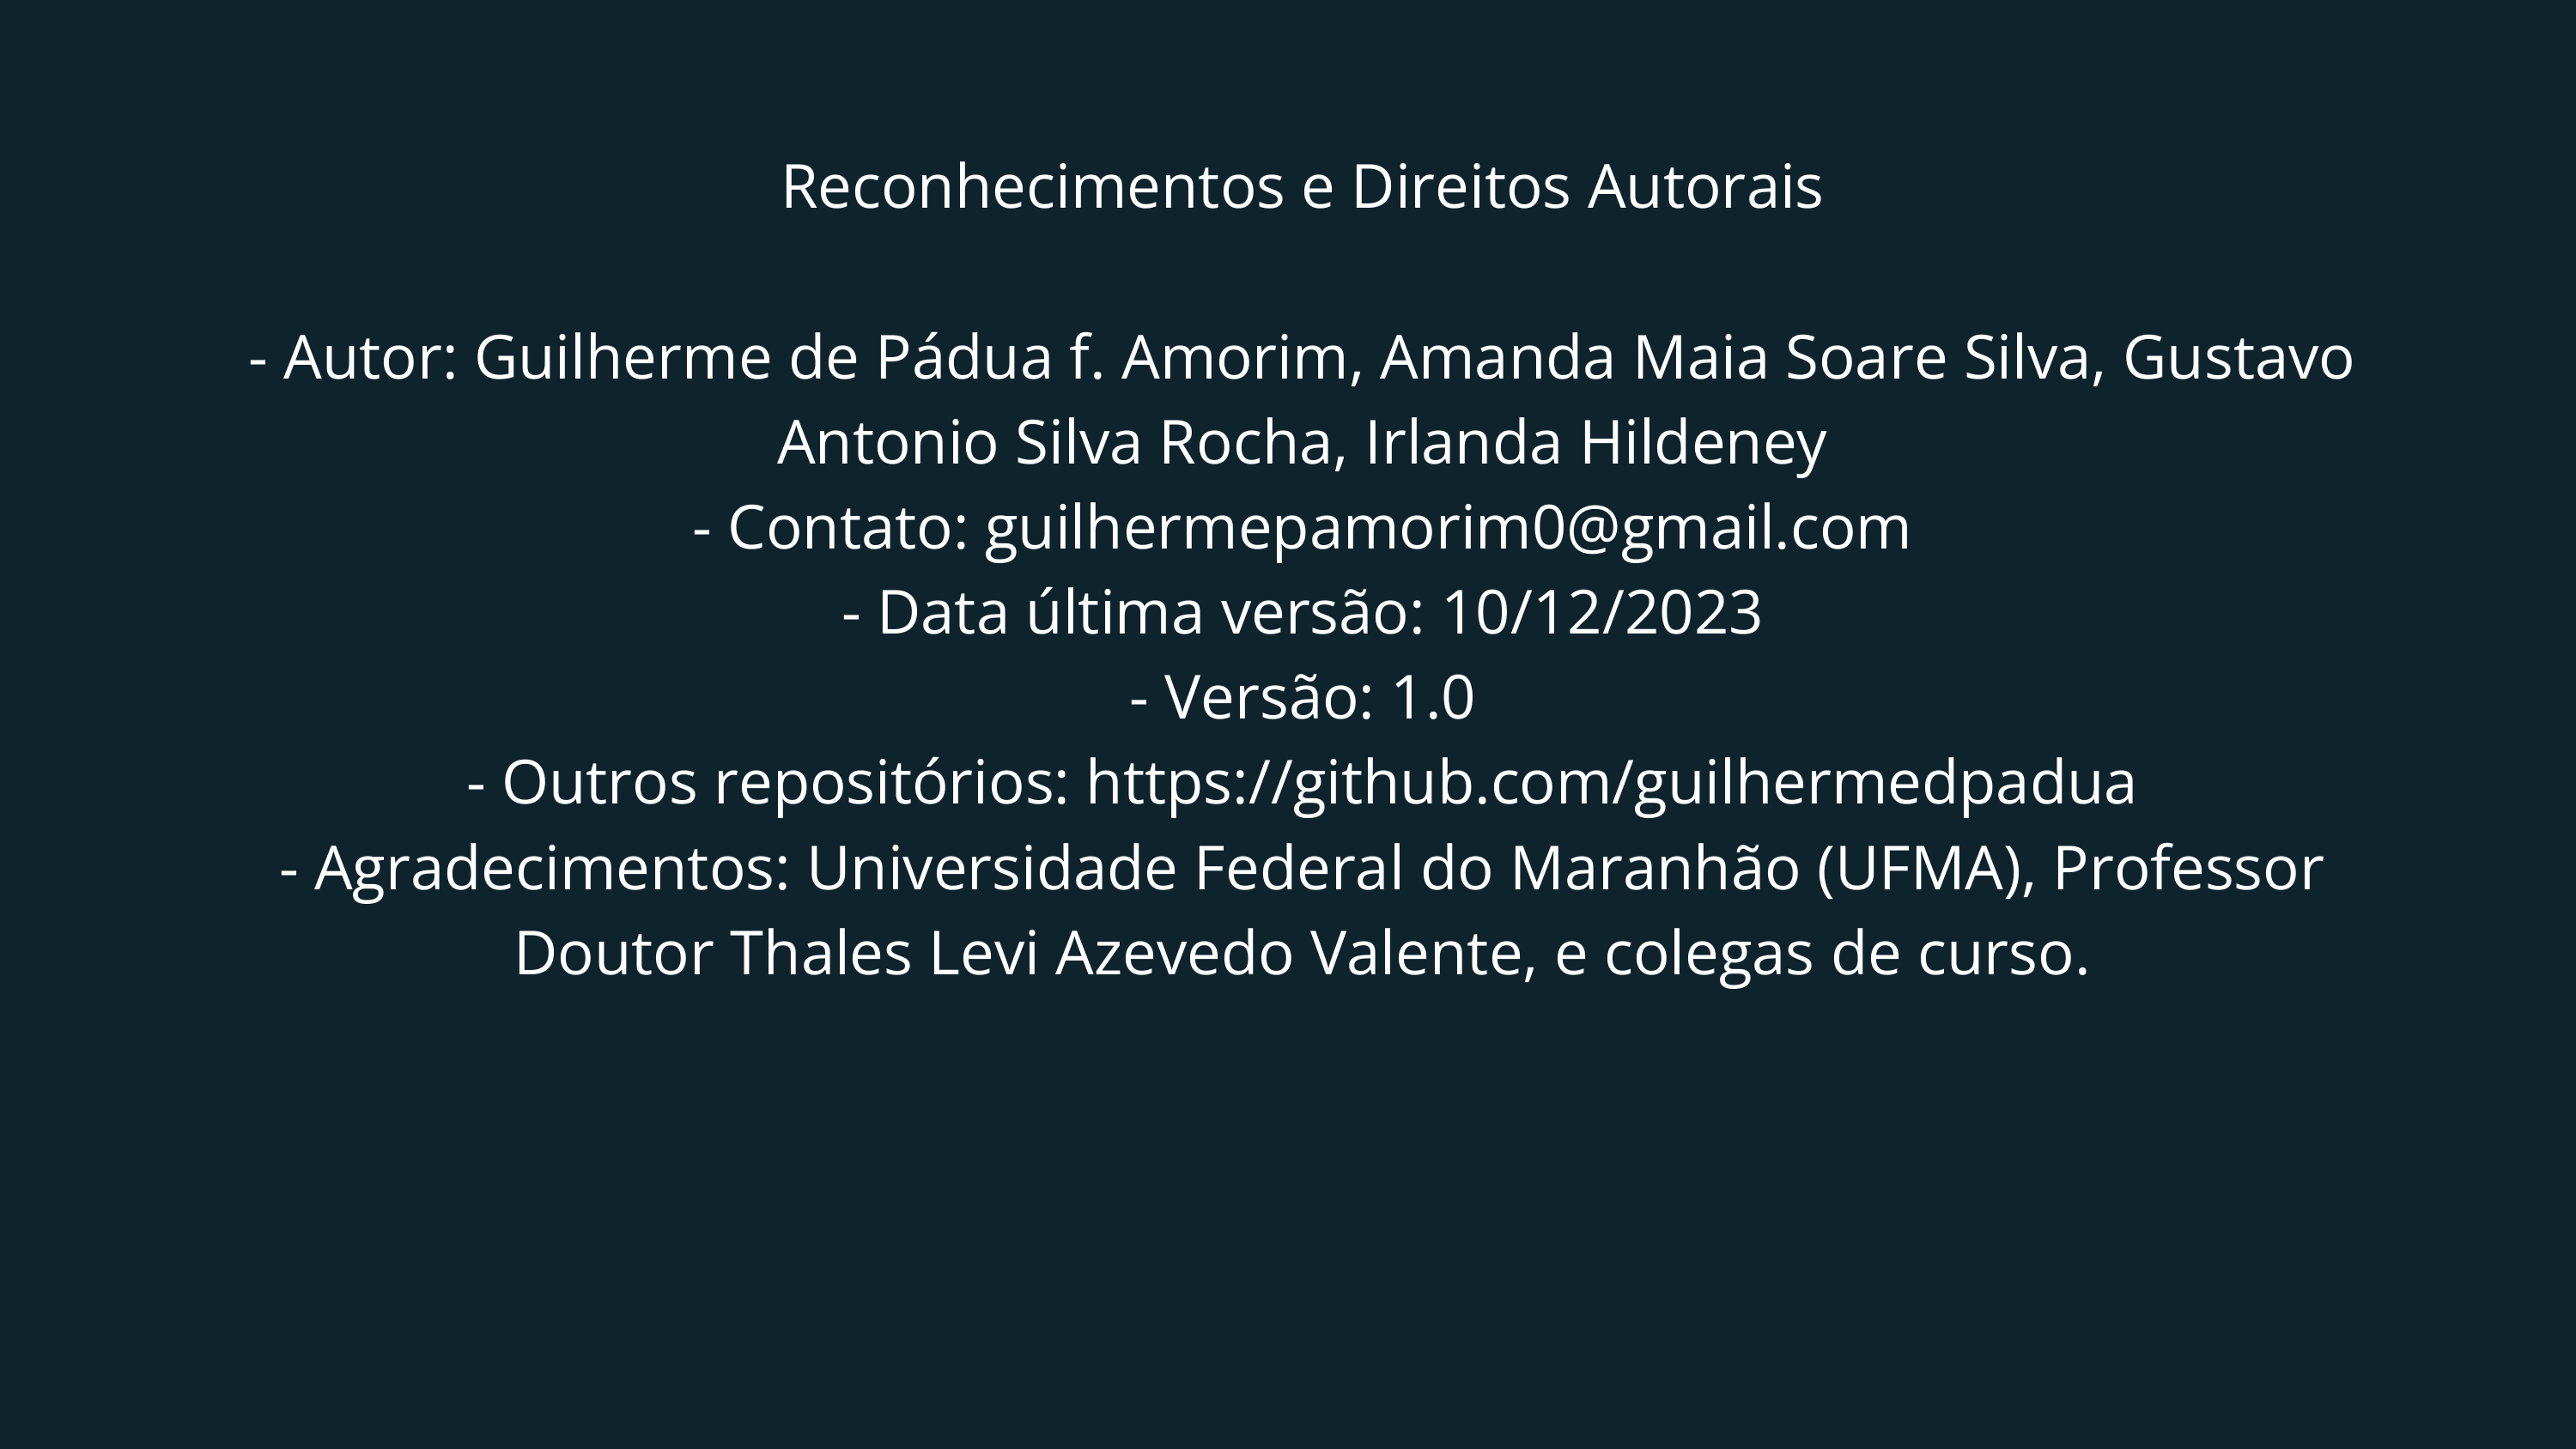

Reconhecimentos e Direitos Autorais

- Autor: Guilherme de Pádua f. Amorim, Amanda Maia Soare Silva, Gustavo Antonio Silva Rocha, Irlanda Hildeney
- Contato: guilhermepamorim0@gmail.com
- Data última versão: 10/12/2023
- Versão: 1.0
- Outros repositórios: https://github.com/guilhermedpadua
- Agradecimentos: Universidade Federal do Maranhão (UFMA), Professor Doutor Thales Levi Azevedo Valente, e colegas de curso.